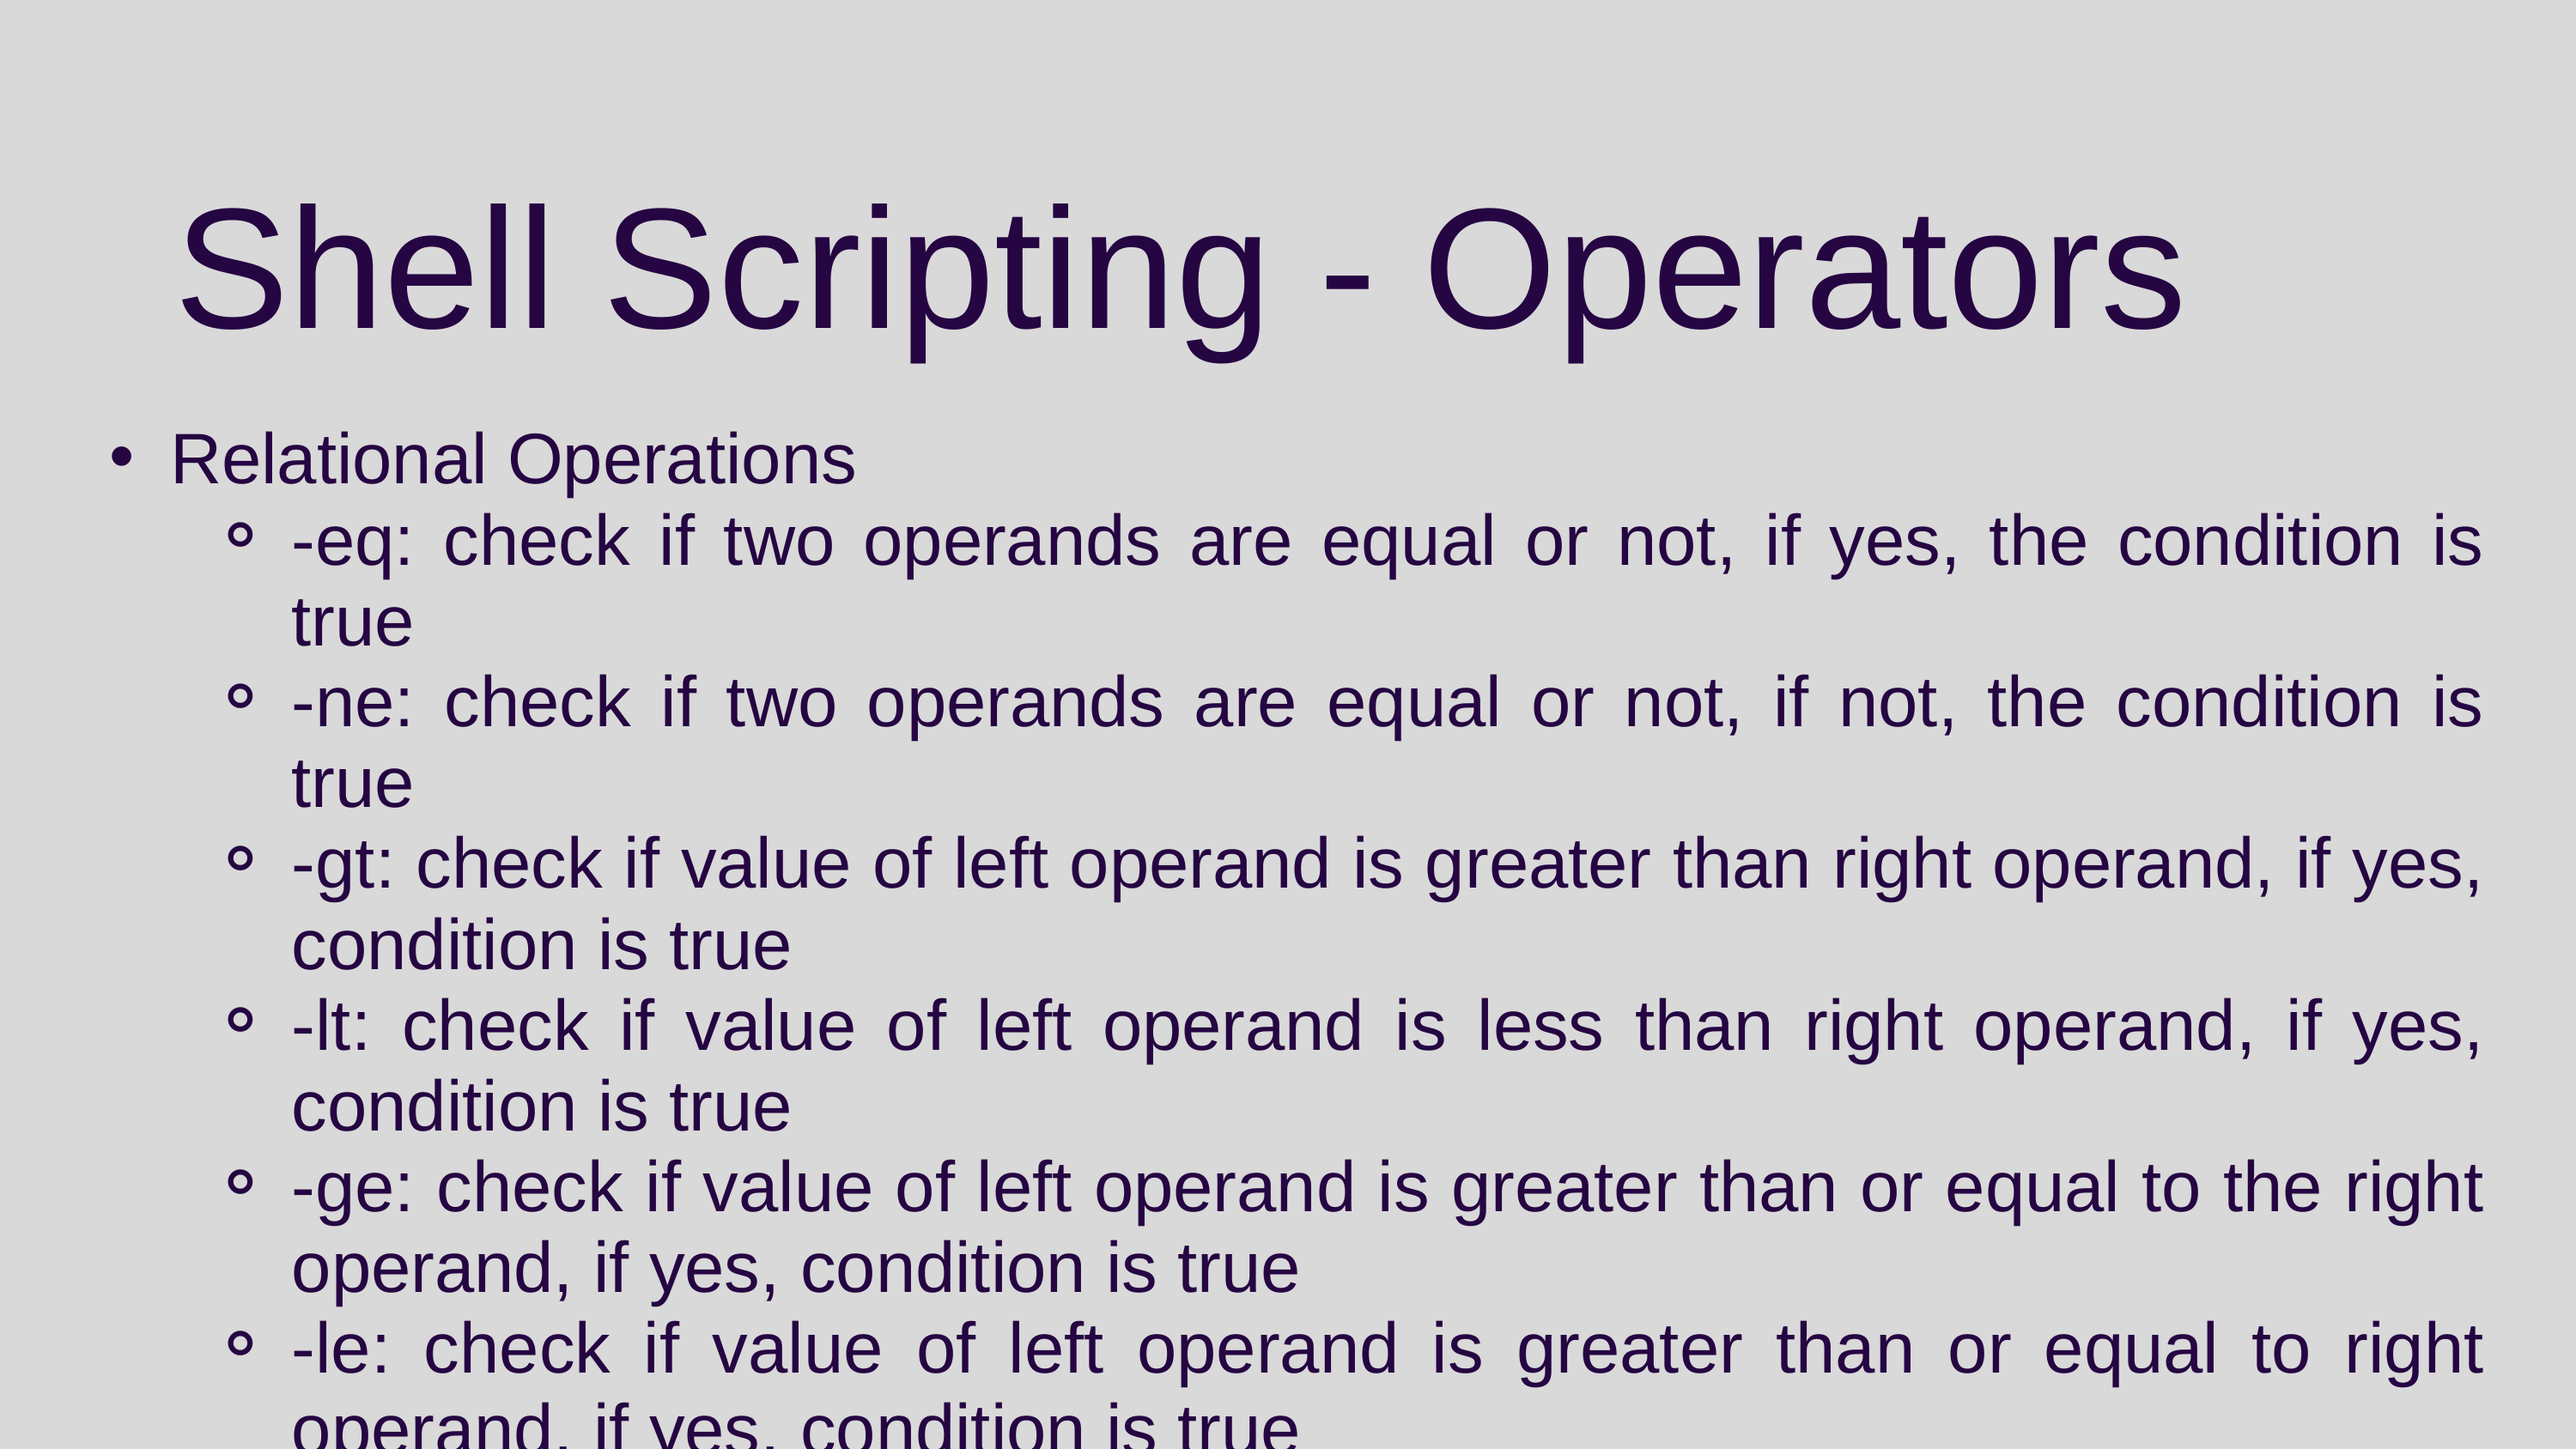

Shell Scripting - Operators
Relational Operations
-eq: check if two operands are equal or not, if yes, the condition is true
-ne: check if two operands are equal or not, if not, the condition is true
-gt: check if value of left operand is greater than right operand, if yes, condition is true
-lt: check if value of left operand is less than right operand, if yes, condition is true
-ge: check if value of left operand is greater than or equal to the right operand, if yes, condition is true
-le: check if value of left operand is greater than or equal to right operand, if yes, condition is true